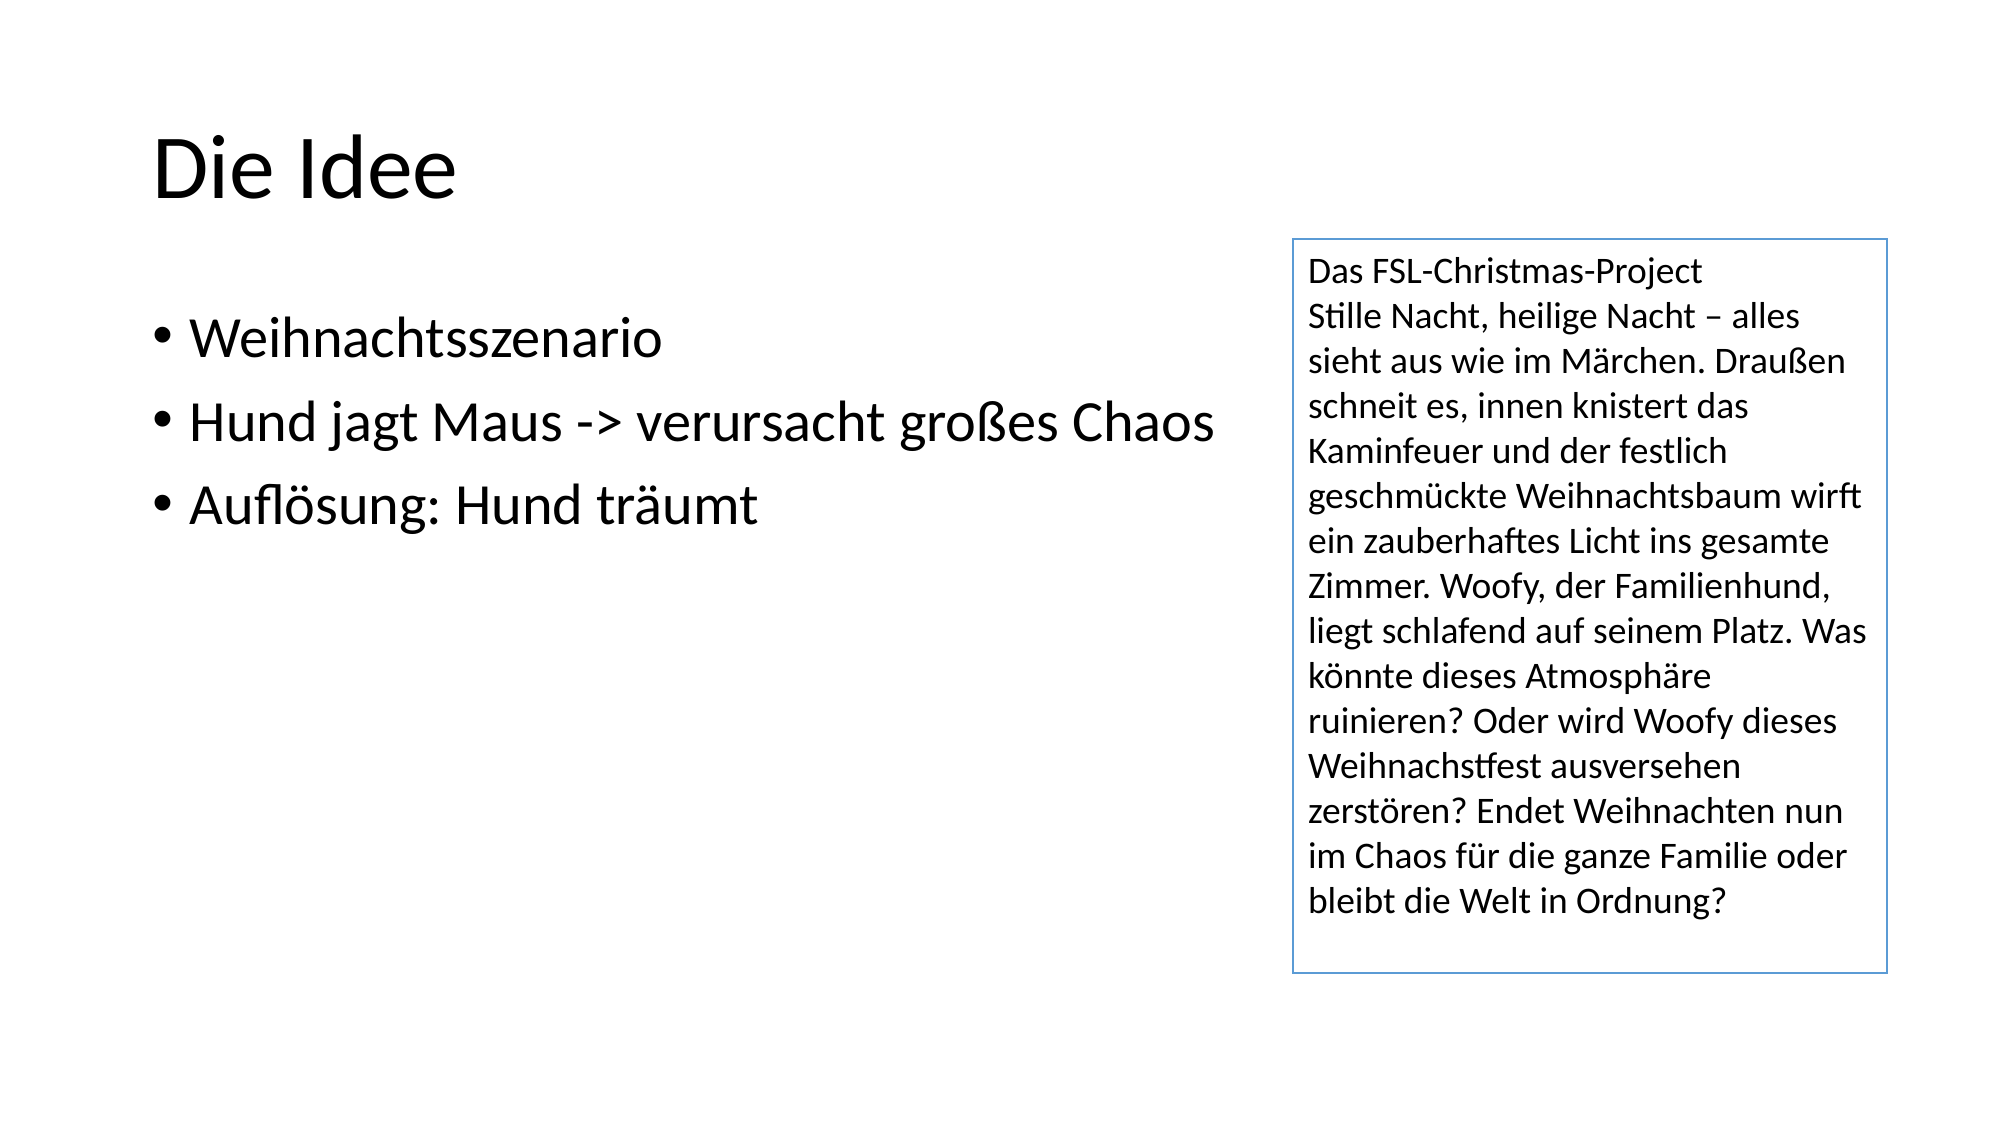

# Die Idee
Das FSL-Christmas-Project
Stille Nacht, heilige Nacht – alles sieht aus wie im Märchen. Draußen schneit es, innen knistert das Kaminfeuer und der festlich geschmückte Weihnachtsbaum wirft ein zauberhaftes Licht ins gesamte Zimmer. Woofy, der Familienhund, liegt schlafend auf seinem Platz. Was könnte dieses Atmosphäre ruinieren? Oder wird Woofy dieses Weihnachstfest ausversehen zerstören? Endet Weihnachten nun im Chaos für die ganze Familie oder bleibt die Welt in Ordnung?

Weihnachtsszenario
Hund jagt Maus -> verursacht großes Chaos
Auflösung: Hund träumt